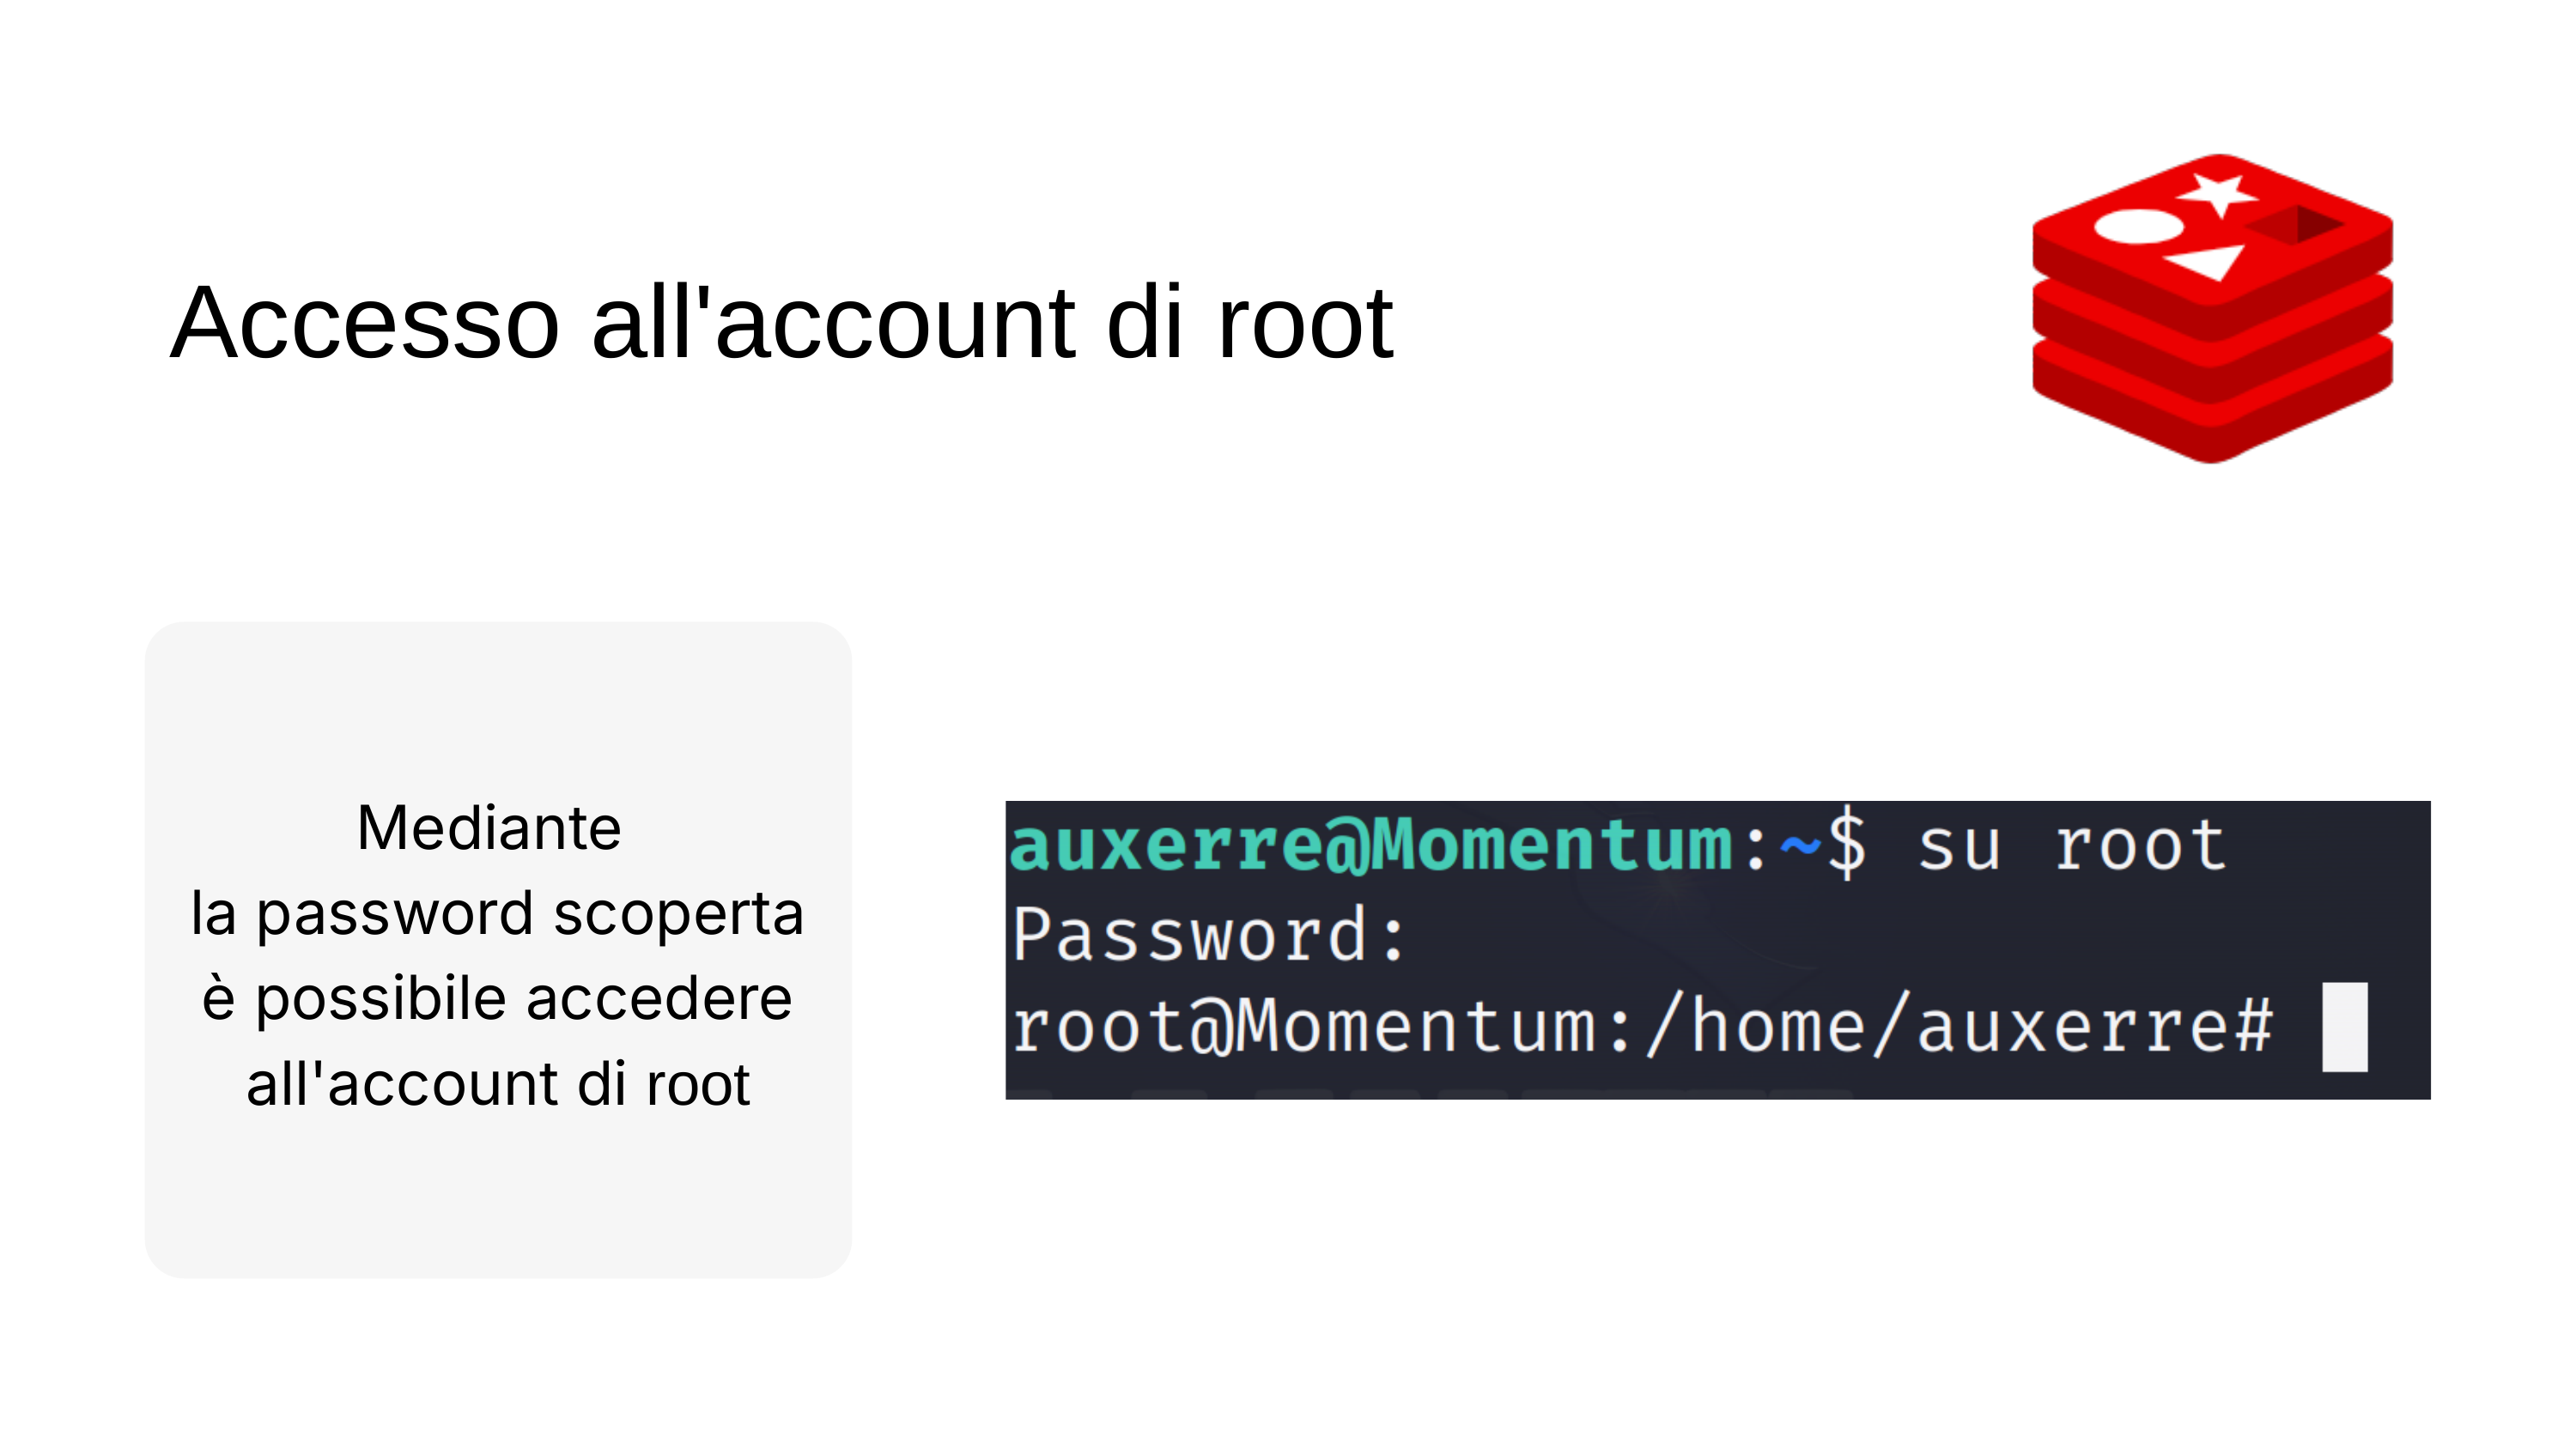

Accesso all'account di root

Mediante
la password scoperta è possibile accedere all'account di root